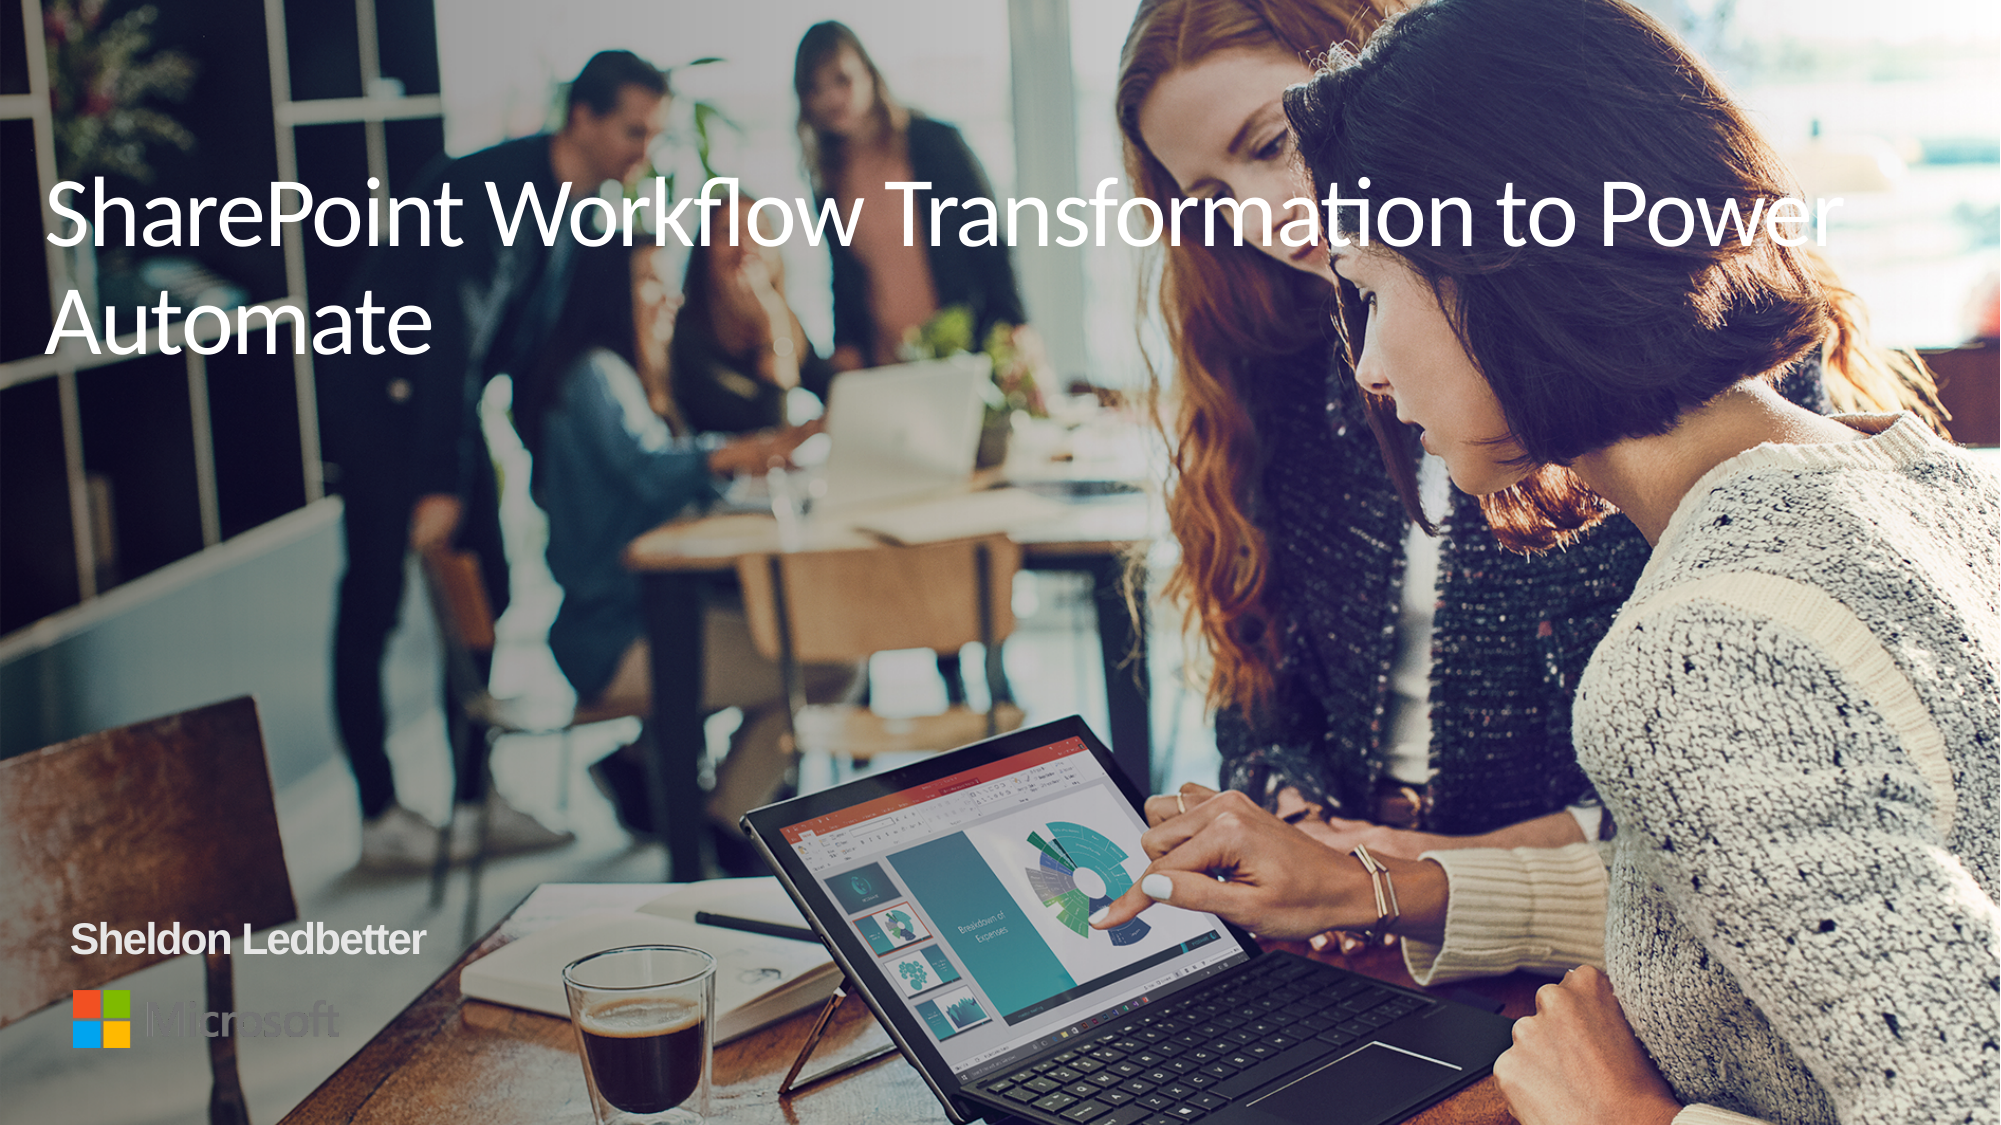

SharePoint Workflow Transformation to Power Automate
Sheldon Ledbetter